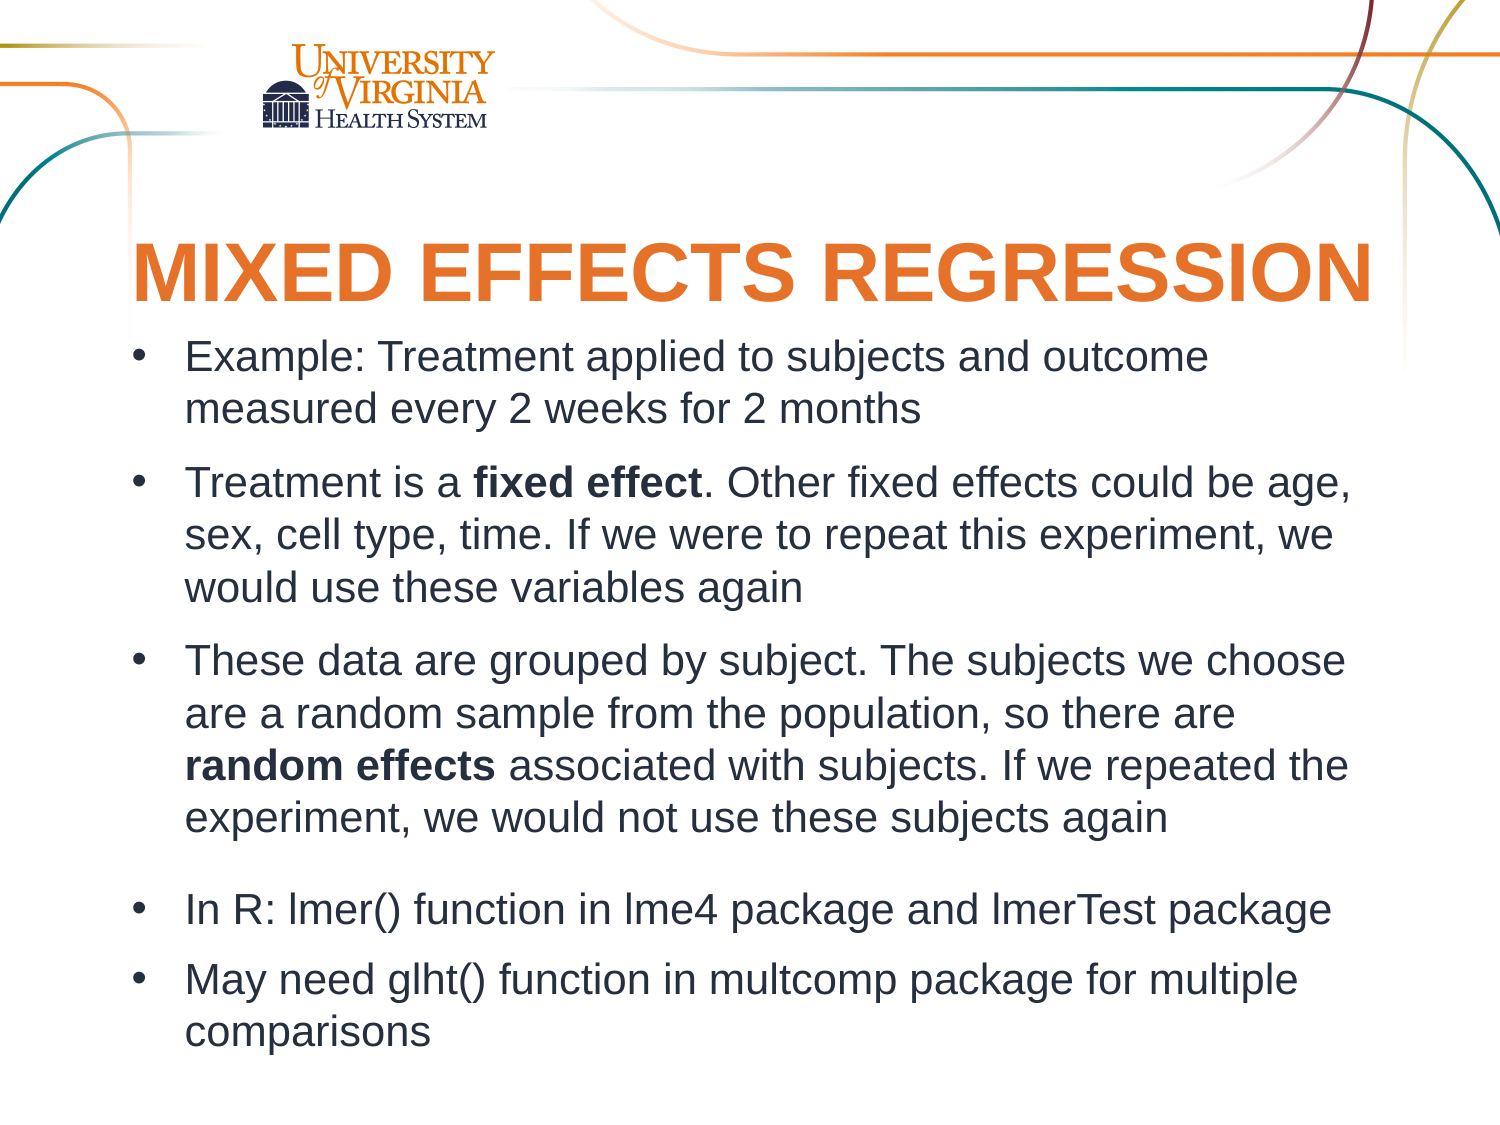

Mixed effects regression

Example: Treatment applied to subjects and outcome measured every 2 weeks for 2 months
Treatment is a fixed effect. Other fixed effects could be age, sex, cell type, time. If we were to repeat this experiment, we would use these variables again
These data are grouped by subject. The subjects we choose are a random sample from the population, so there are random effects associated with subjects. If we repeated the experiment, we would not use these subjects again
In R: lmer() function in lme4 package and lmerTest package
May need glht() function in multcomp package for multiple comparisons